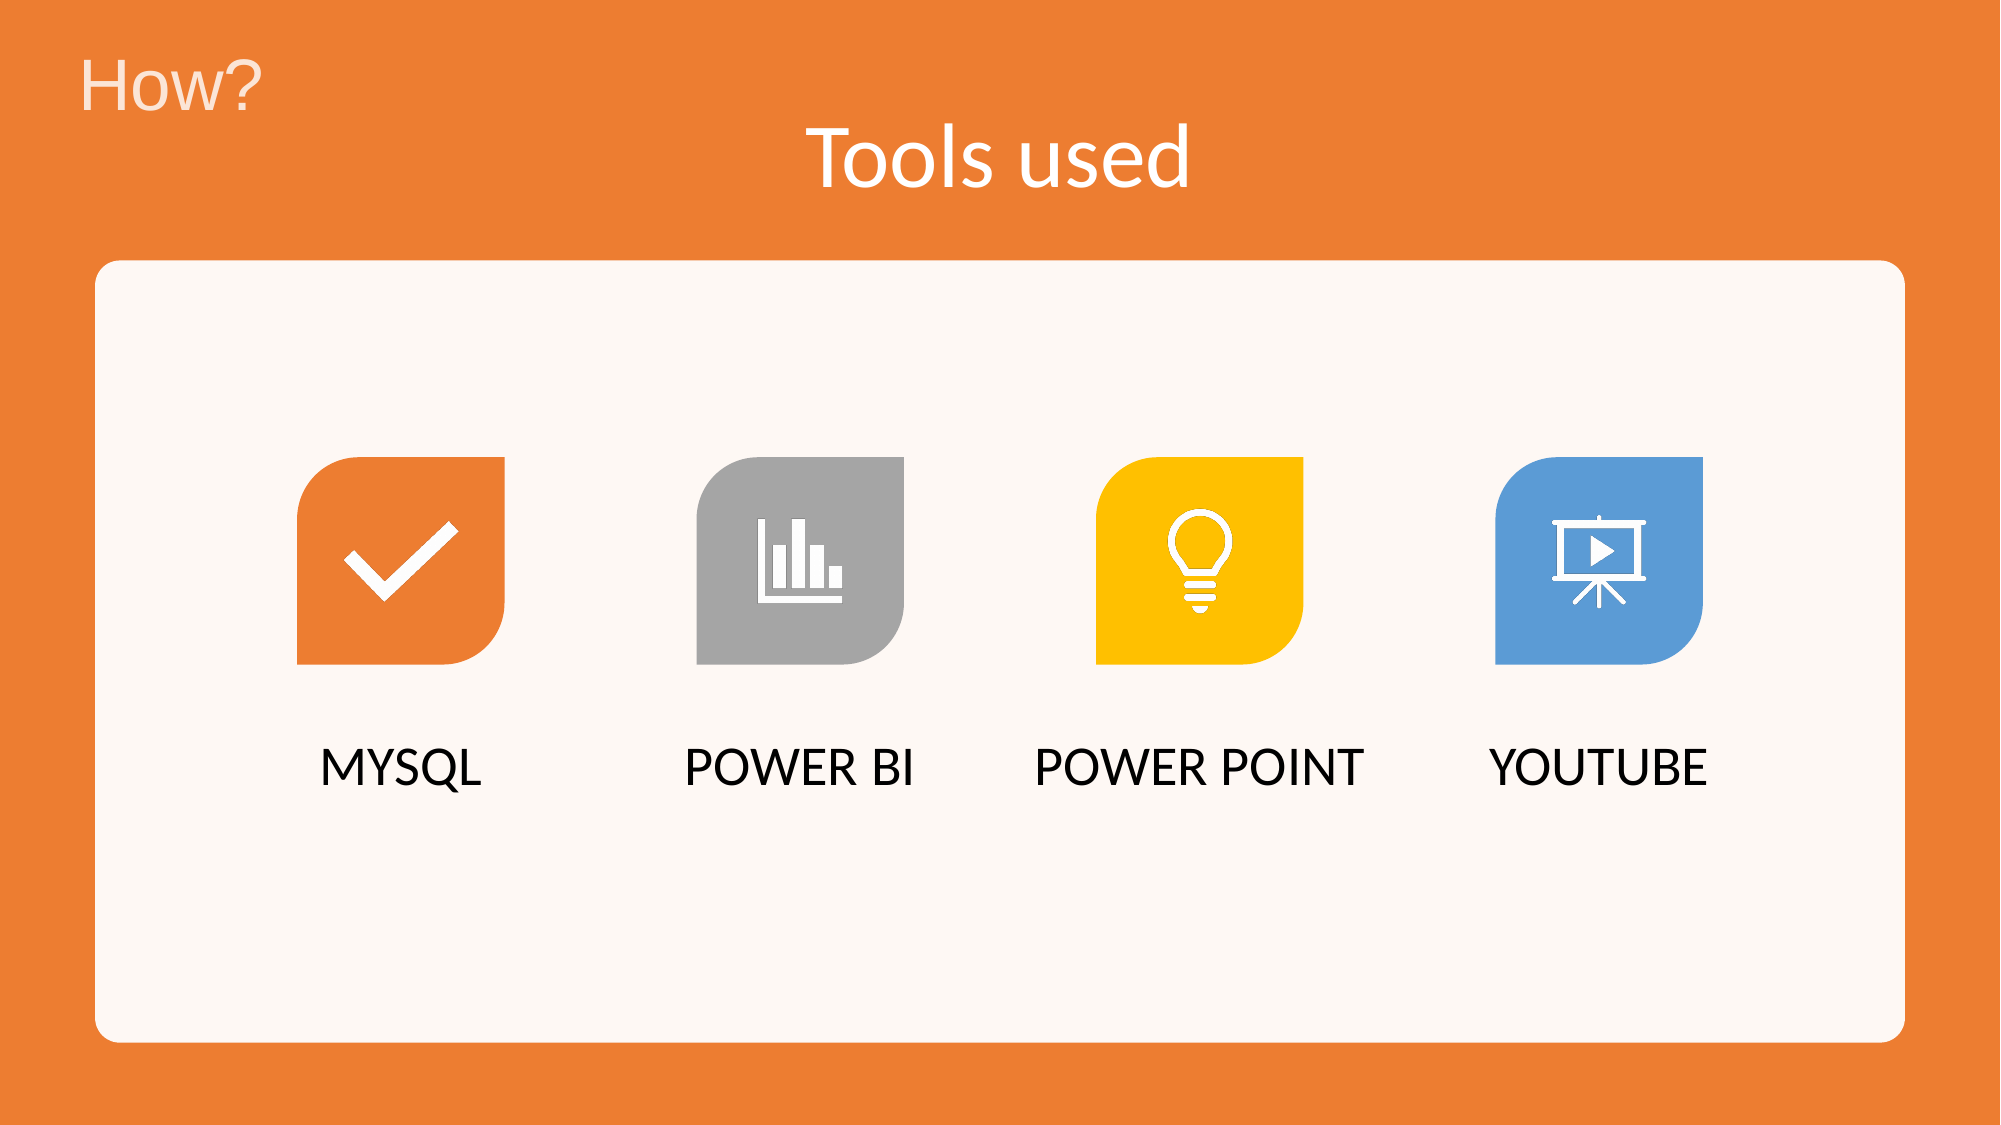

How?
Tools used

mySQL
Power BI
Power Point
Youtube